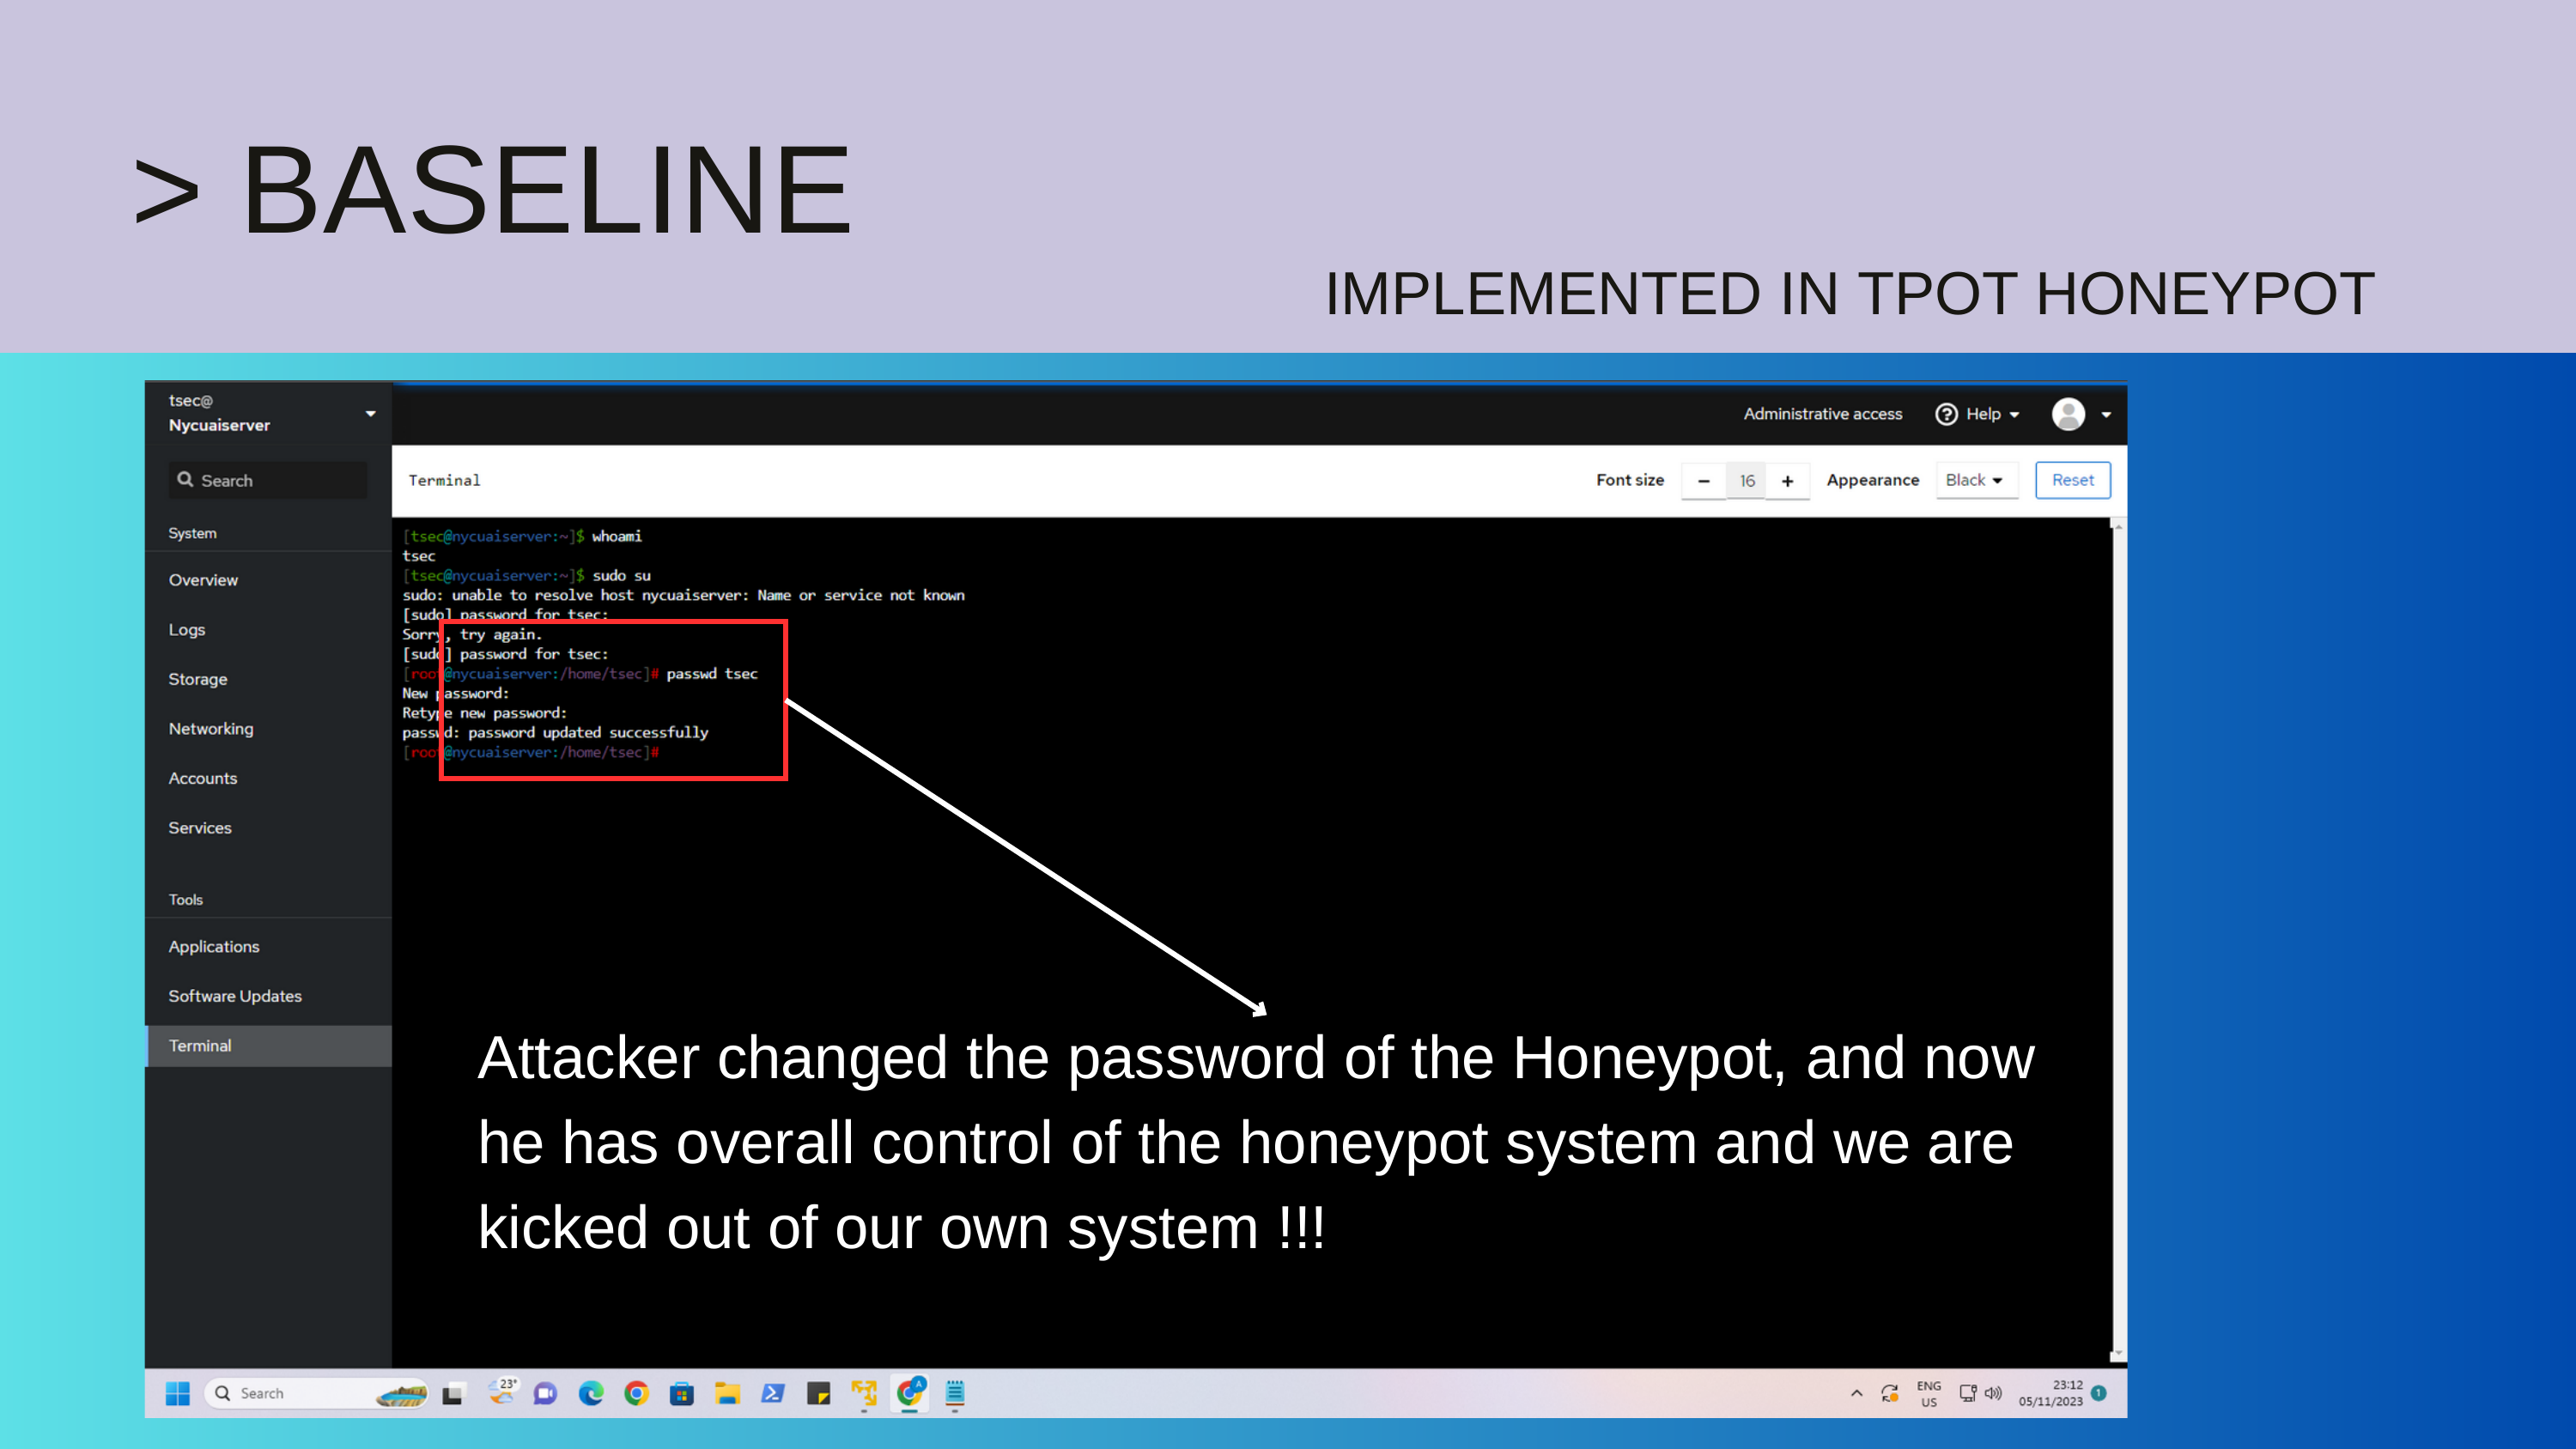

> BASELINE
IMPLEMENTED IN TPOT HONEYPOT

Attacker changed the password of the Honeypot, and now he has overall control of the honeypot system and we are kicked out of our own system !!!